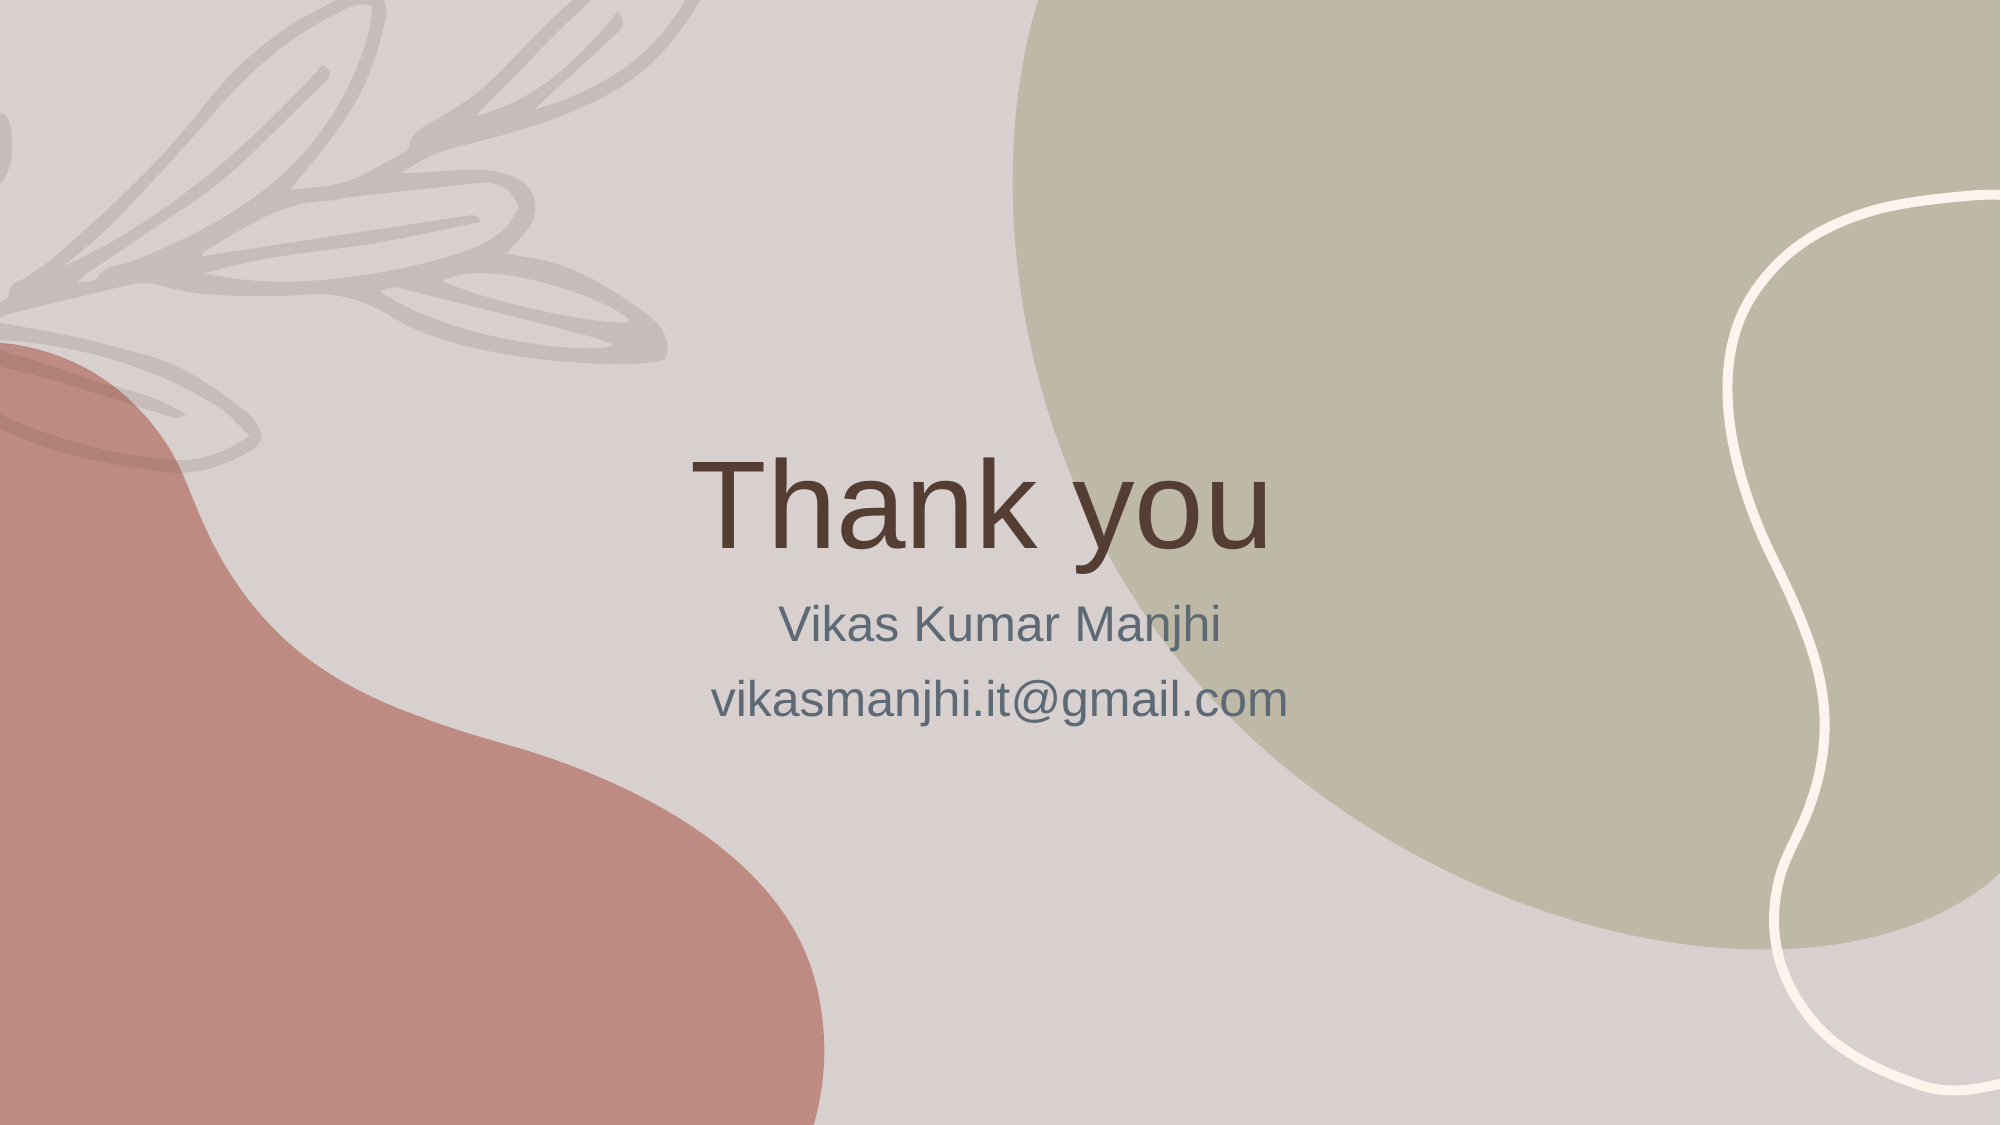

# Thank you
Vikas Kumar Manjhi
vikasmanjhi.it@gmail.com